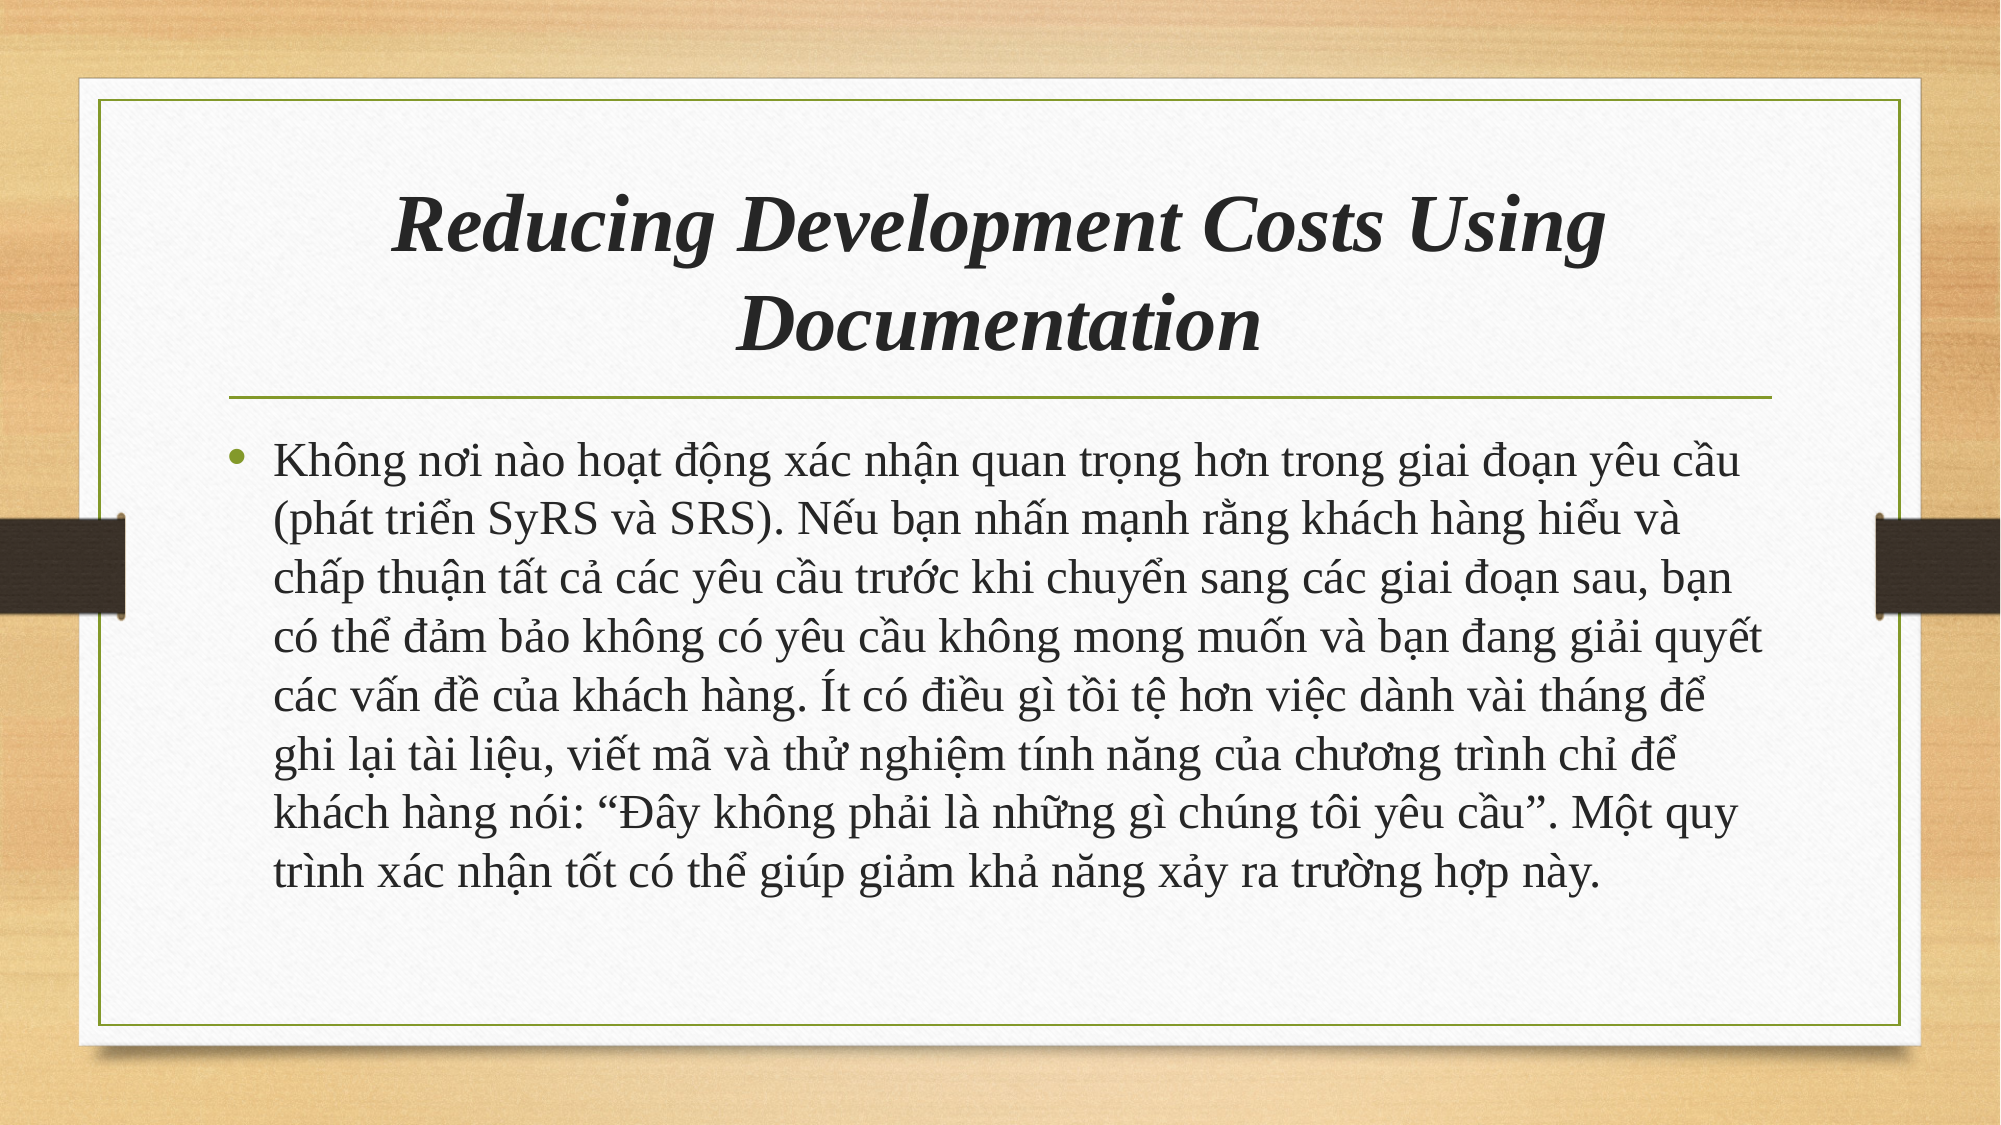

# Reducing Development Costs Using Documentation
Không nơi nào hoạt động xác nhận quan trọng hơn trong giai đoạn yêu cầu (phát triển SyRS và SRS). Nếu bạn nhấn mạnh rằng khách hàng hiểu và chấp thuận tất cả các yêu cầu trước khi chuyển sang các giai đoạn sau, bạn có thể đảm bảo không có yêu cầu không mong muốn và bạn đang giải quyết các vấn đề của khách hàng. Ít có điều gì tồi tệ hơn việc dành vài tháng để ghi lại tài liệu, viết mã và thử nghiệm tính năng của chương trình chỉ để khách hàng nói: “Đây không phải là những gì chúng tôi yêu cầu”. Một quy trình xác nhận tốt có thể giúp giảm khả năng xảy ra trường hợp này.